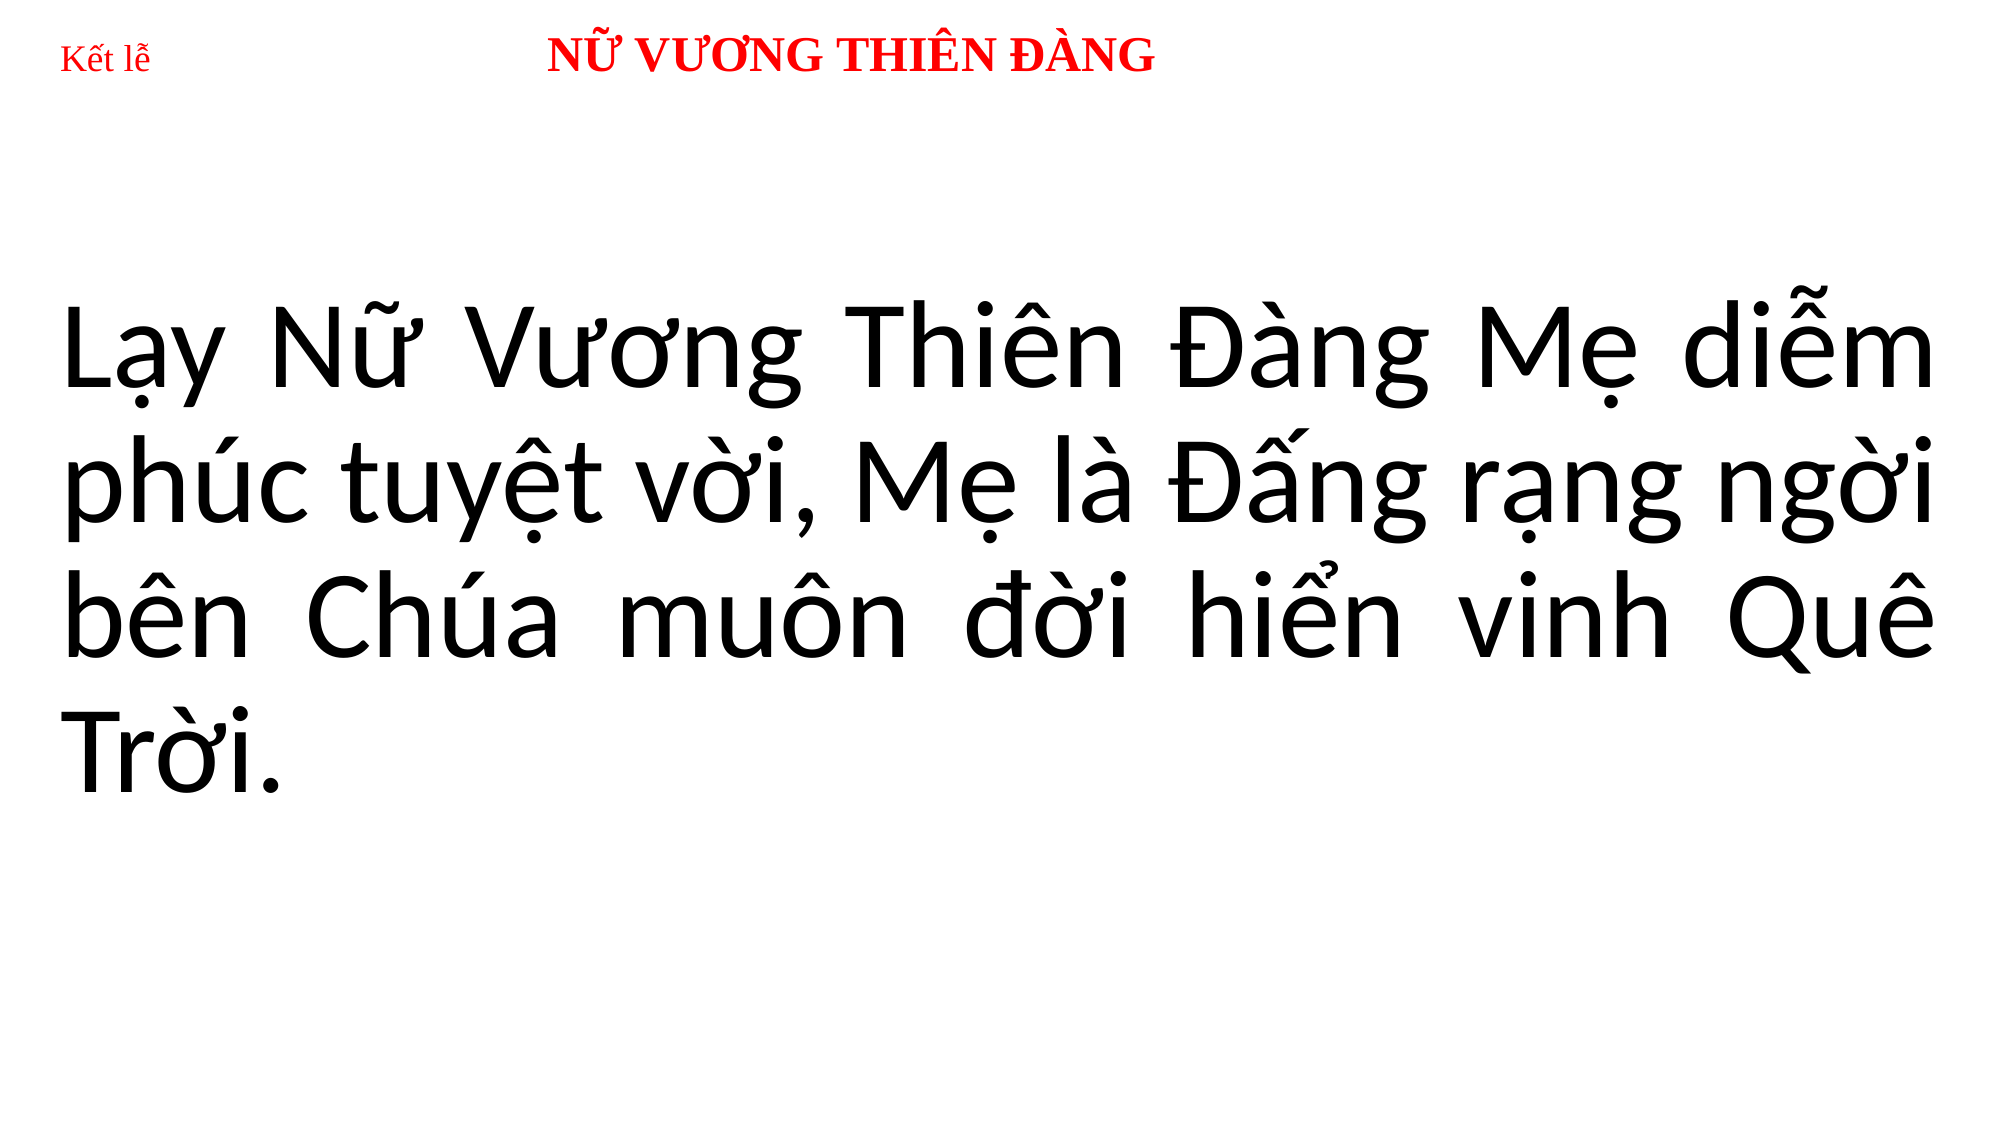

# Kết lễ 			    NỮ VƯƠNG THIÊN ĐÀNG
Lạy Nữ Vương Thiên Đàng Mẹ diễm phúc tuyệt vời, Mẹ là Đấng rạng ngời bên Chúa muôn đời hiển vinh Quê Trời.